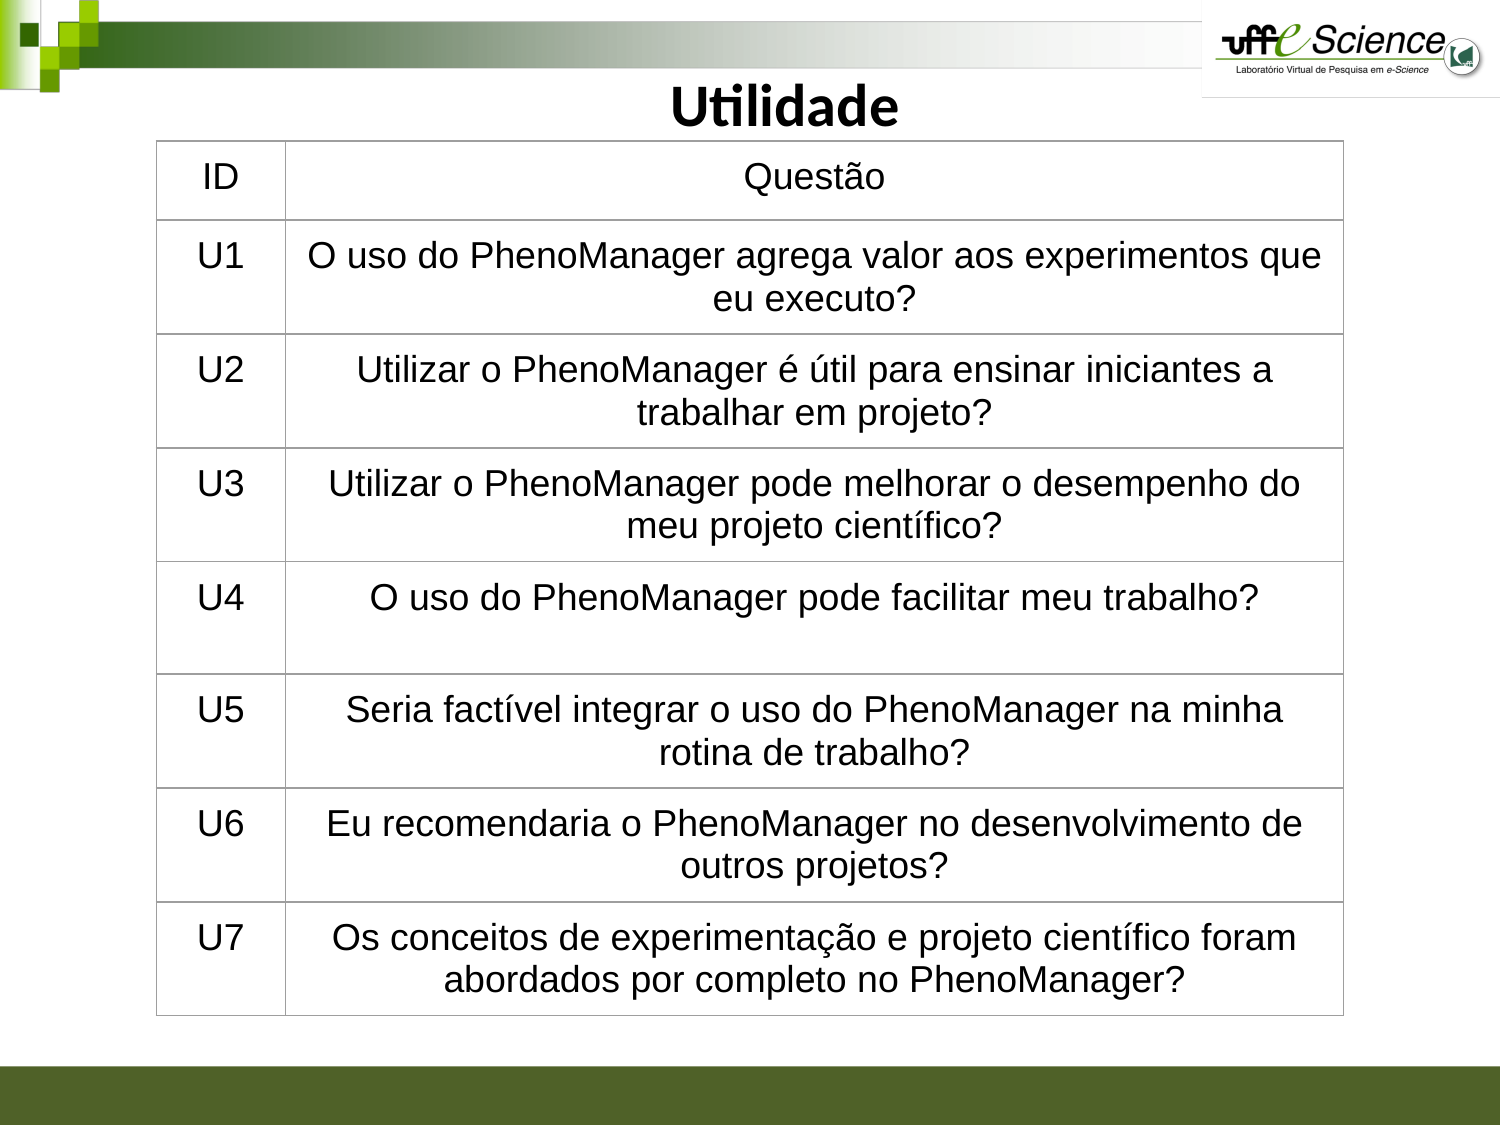

# Utilidade
| ID | Questão |
| --- | --- |
| U1 | O uso do PhenoManager agrega valor aos experimentos que eu executo? |
| U2 | Utilizar o PhenoManager é útil para ensinar iniciantes a trabalhar em projeto? |
| U3 | Utilizar o PhenoManager pode melhorar o desempenho do meu projeto científico? |
| U4 | O uso do PhenoManager pode facilitar meu trabalho? |
| U5 | Seria factível integrar o uso do PhenoManager na minha rotina de trabalho? |
| U6 | Eu recomendaria o PhenoManager no desenvolvimento de outros projetos? |
| U7 | Os conceitos de experimentação e projeto científico foram abordados por completo no PhenoManager? |